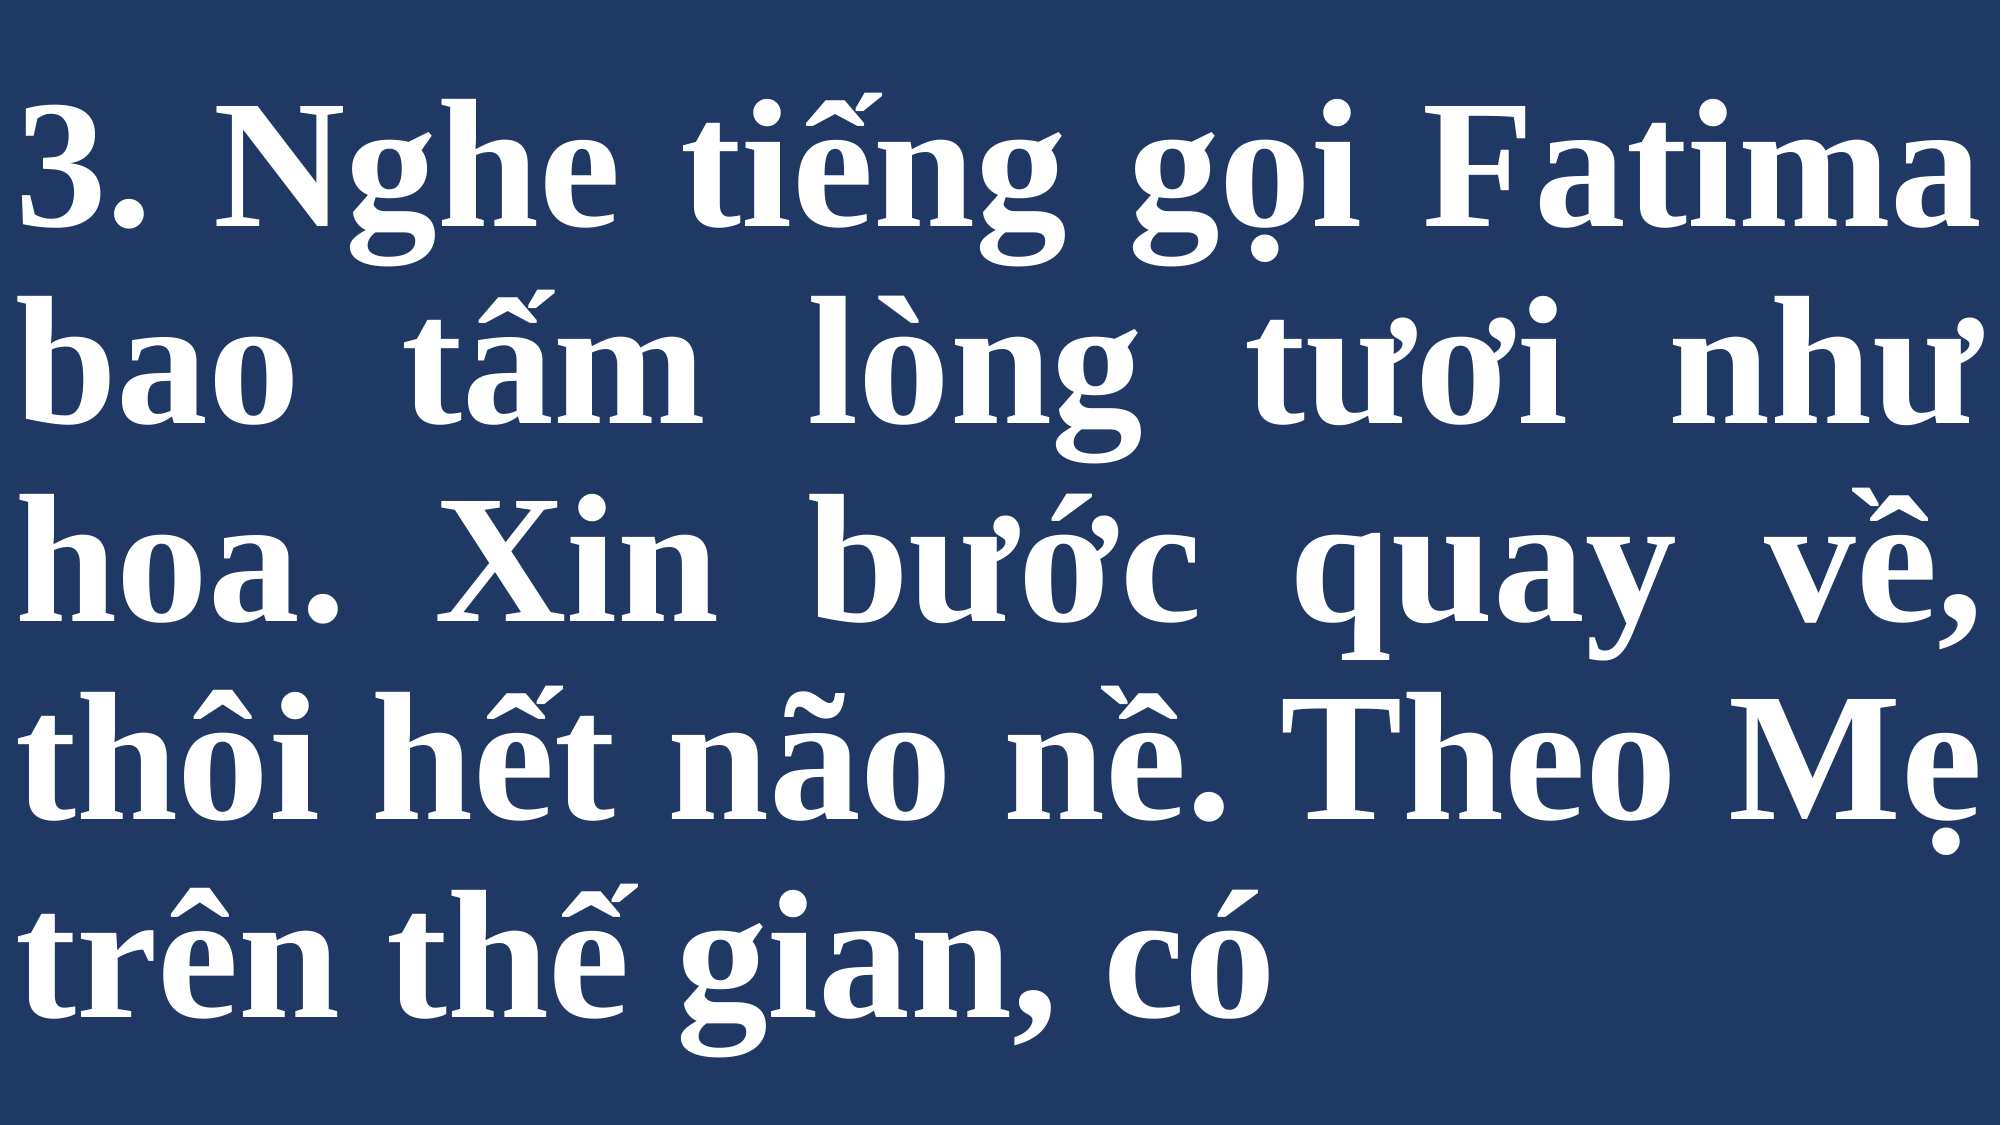

# 3. Nghe tiếng gọi Fatima bao tấm lòng tươi như hoa. Xin bước quay về, thôi hết não nề. Theo Mẹ trên thế gian, có